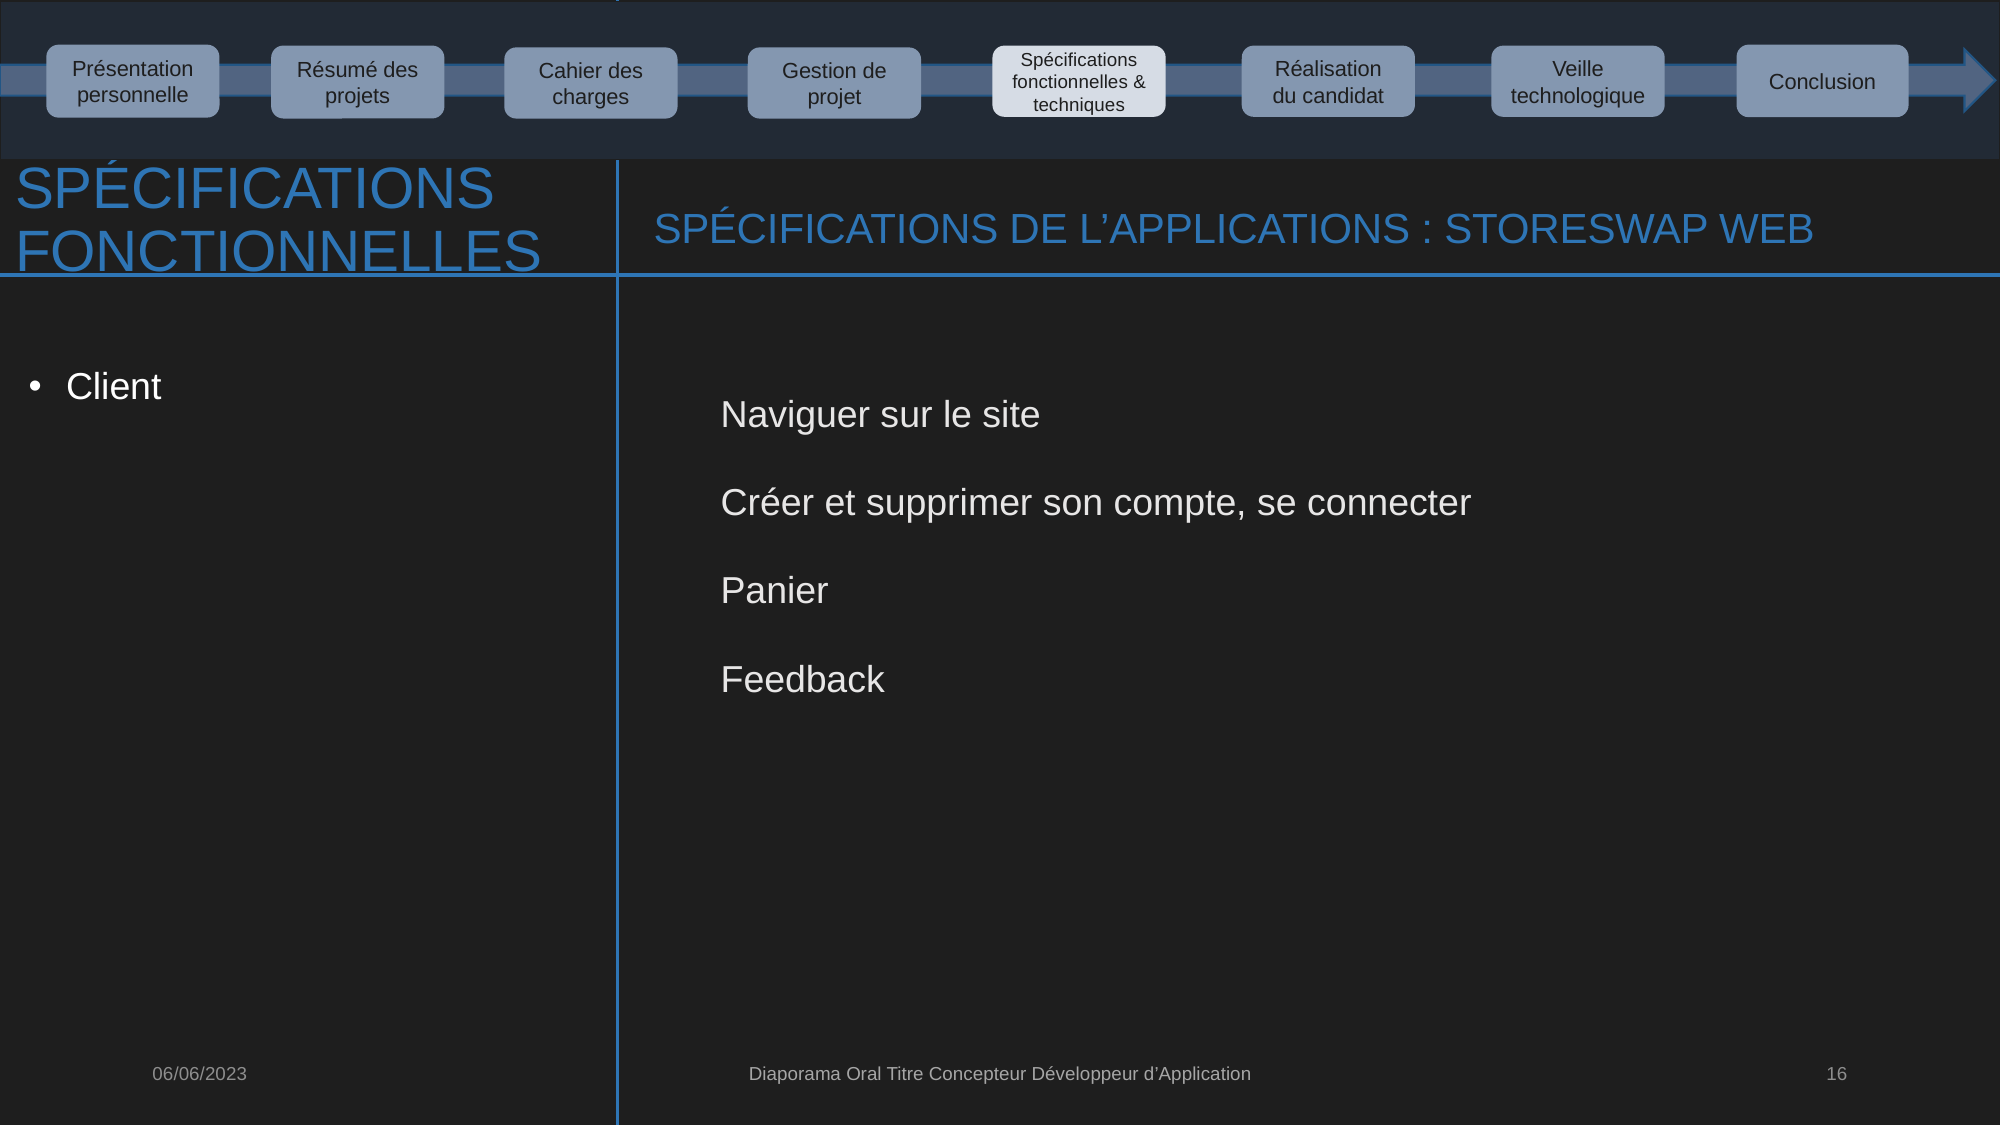

Présentation personnelle
Conclusion
Résumé des projets
Réalisation du candidat
Veille technologique
Cahier des charges
Gestion de projet

Spécifications fonctionnelles & techniques
# Spécifications fonctionnelles
Spécifications de l’applications : StoreSwap Web
Client
Naviguer sur le site
Créer et supprimer son compte, se connecter
Panier
Feedback

06/06/2023
Diaporama Oral Titre Concepteur Développeur d’Application
16